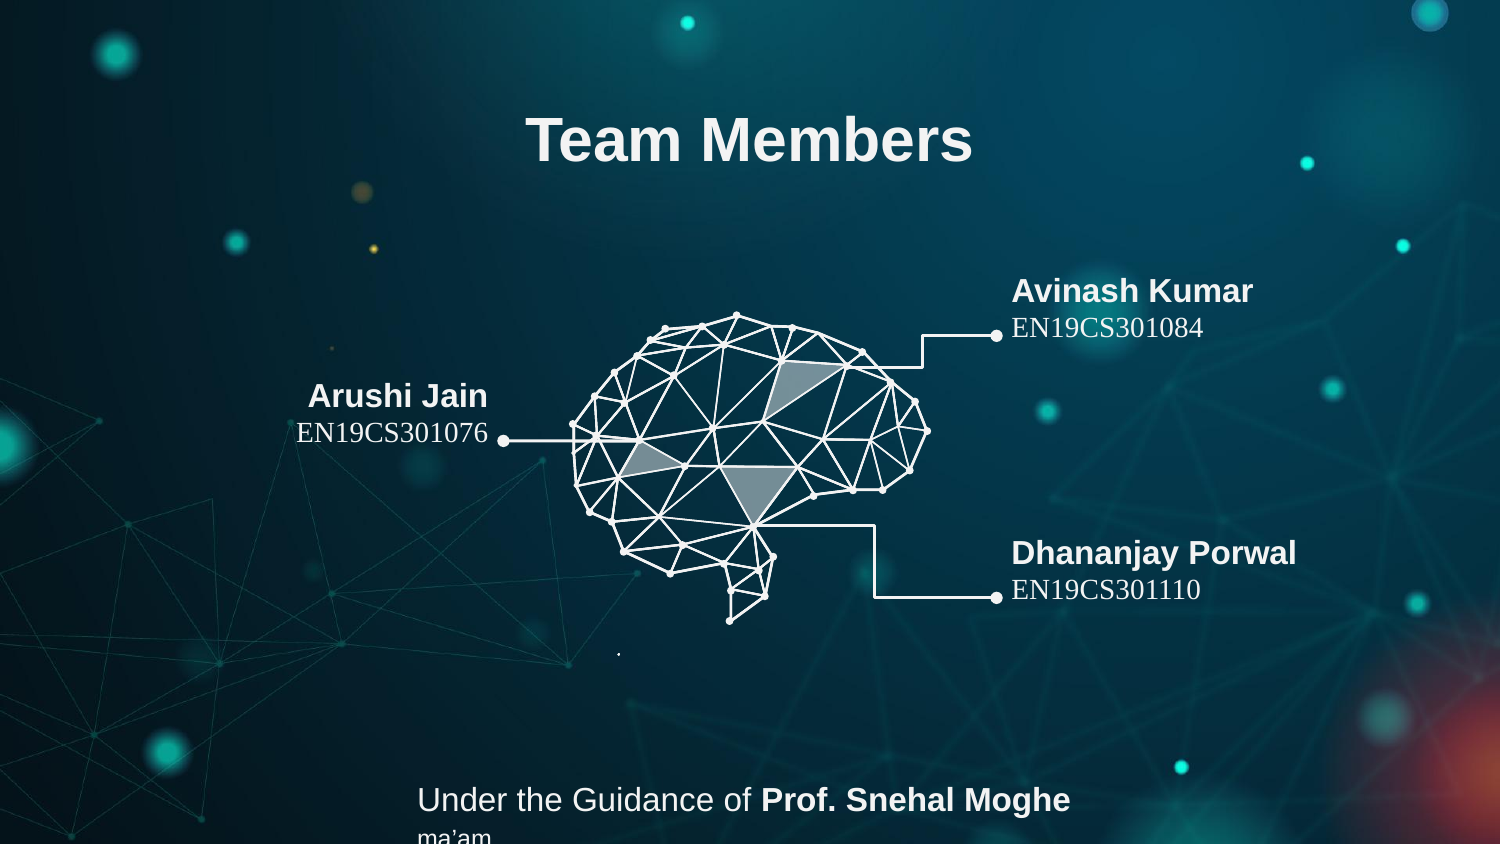

# Team Members
Avinash Kumar
EN19CS301084

Arushi Jain
EN19CS301076
Dhananjay Porwal
EN19CS301110
Under the Guidance of Prof. Snehal Moghe ma’am